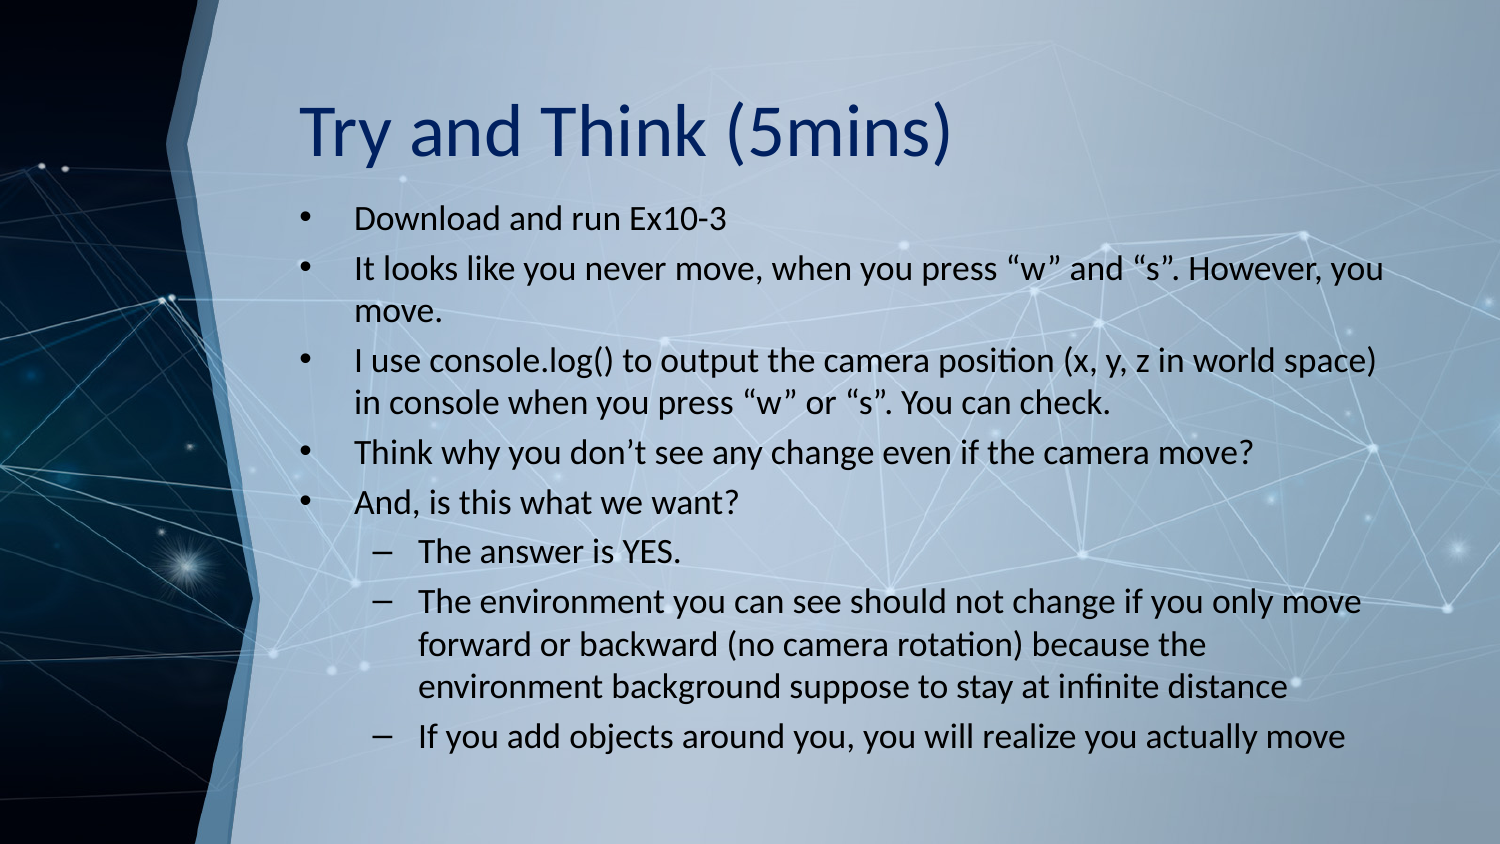

# Try and Think (5mins)
Download and run Ex10-3
It looks like you never move, when you press “w” and “s”. However, you move.
I use console.log() to output the camera position (x, y, z in world space) in console when you press “w” or “s”. You can check.
Think why you don’t see any change even if the camera move?
And, is this what we want?
The answer is YES.
The environment you can see should not change if you only move forward or backward (no camera rotation) because the environment background suppose to stay at infinite distance
If you add objects around you, you will realize you actually move